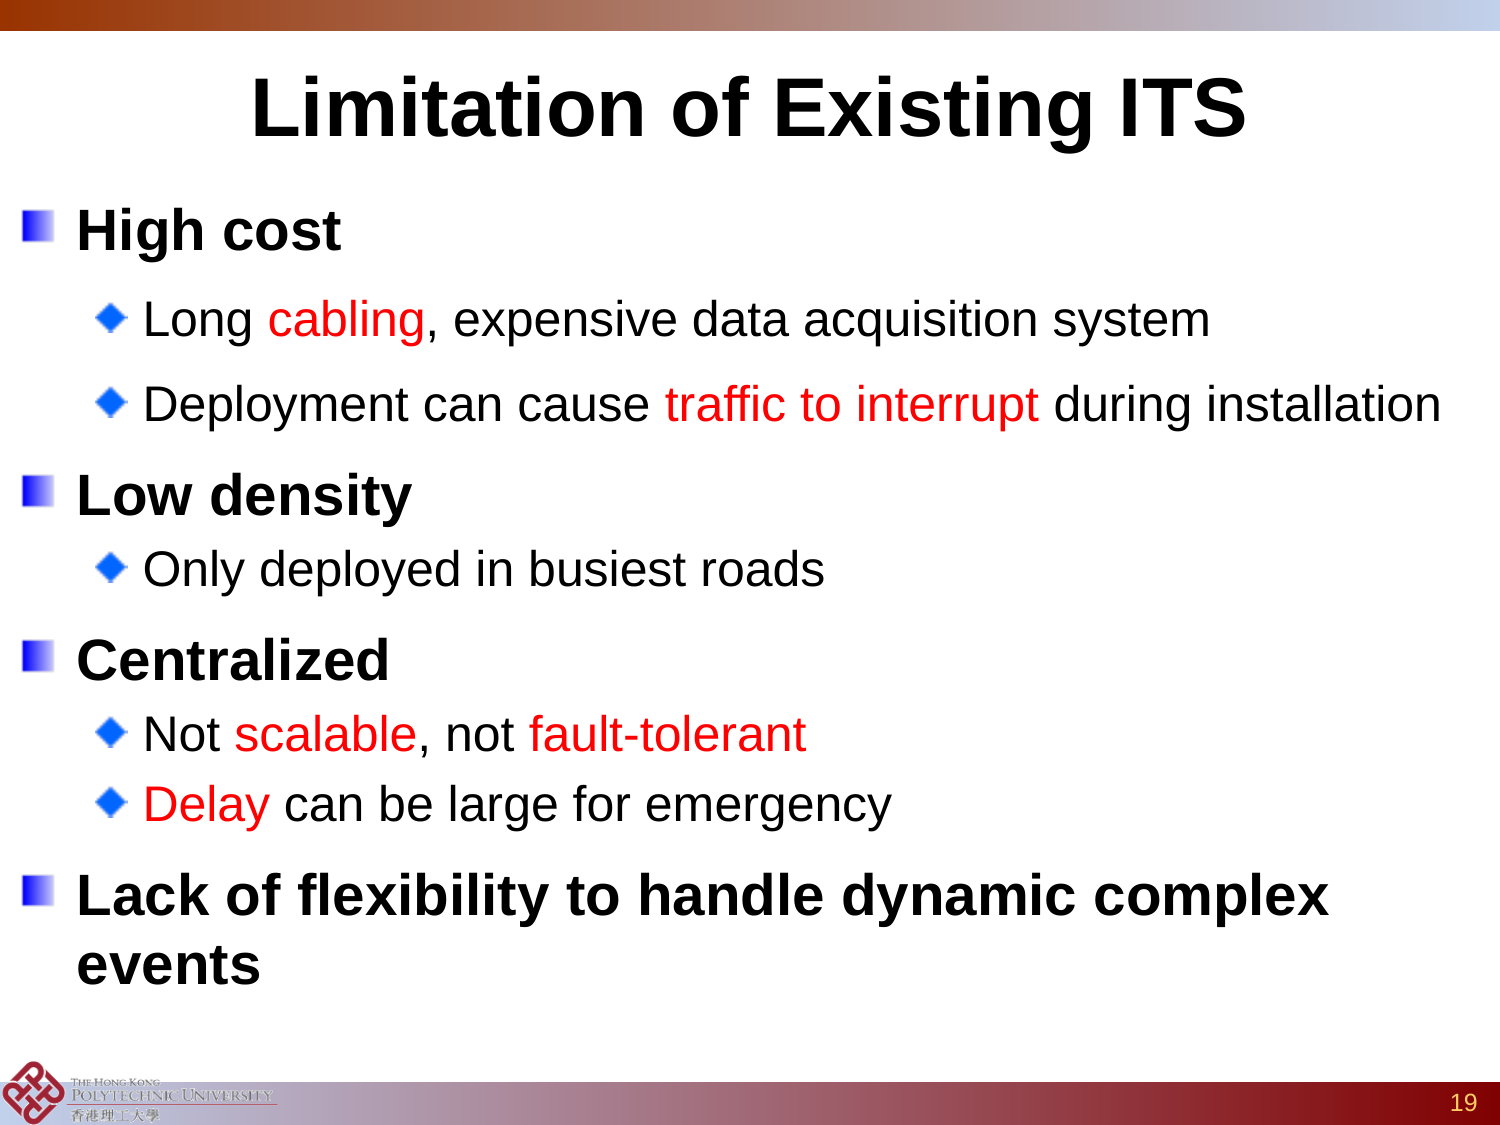

# Limitation of Existing ITS
High cost
Long cabling, expensive data acquisition system
Deployment can cause traffic to interrupt during installation
Low density
Only deployed in busiest roads
Centralized
Not scalable, not fault-tolerant
Delay can be large for emergency
Lack of flexibility to handle dynamic complex events